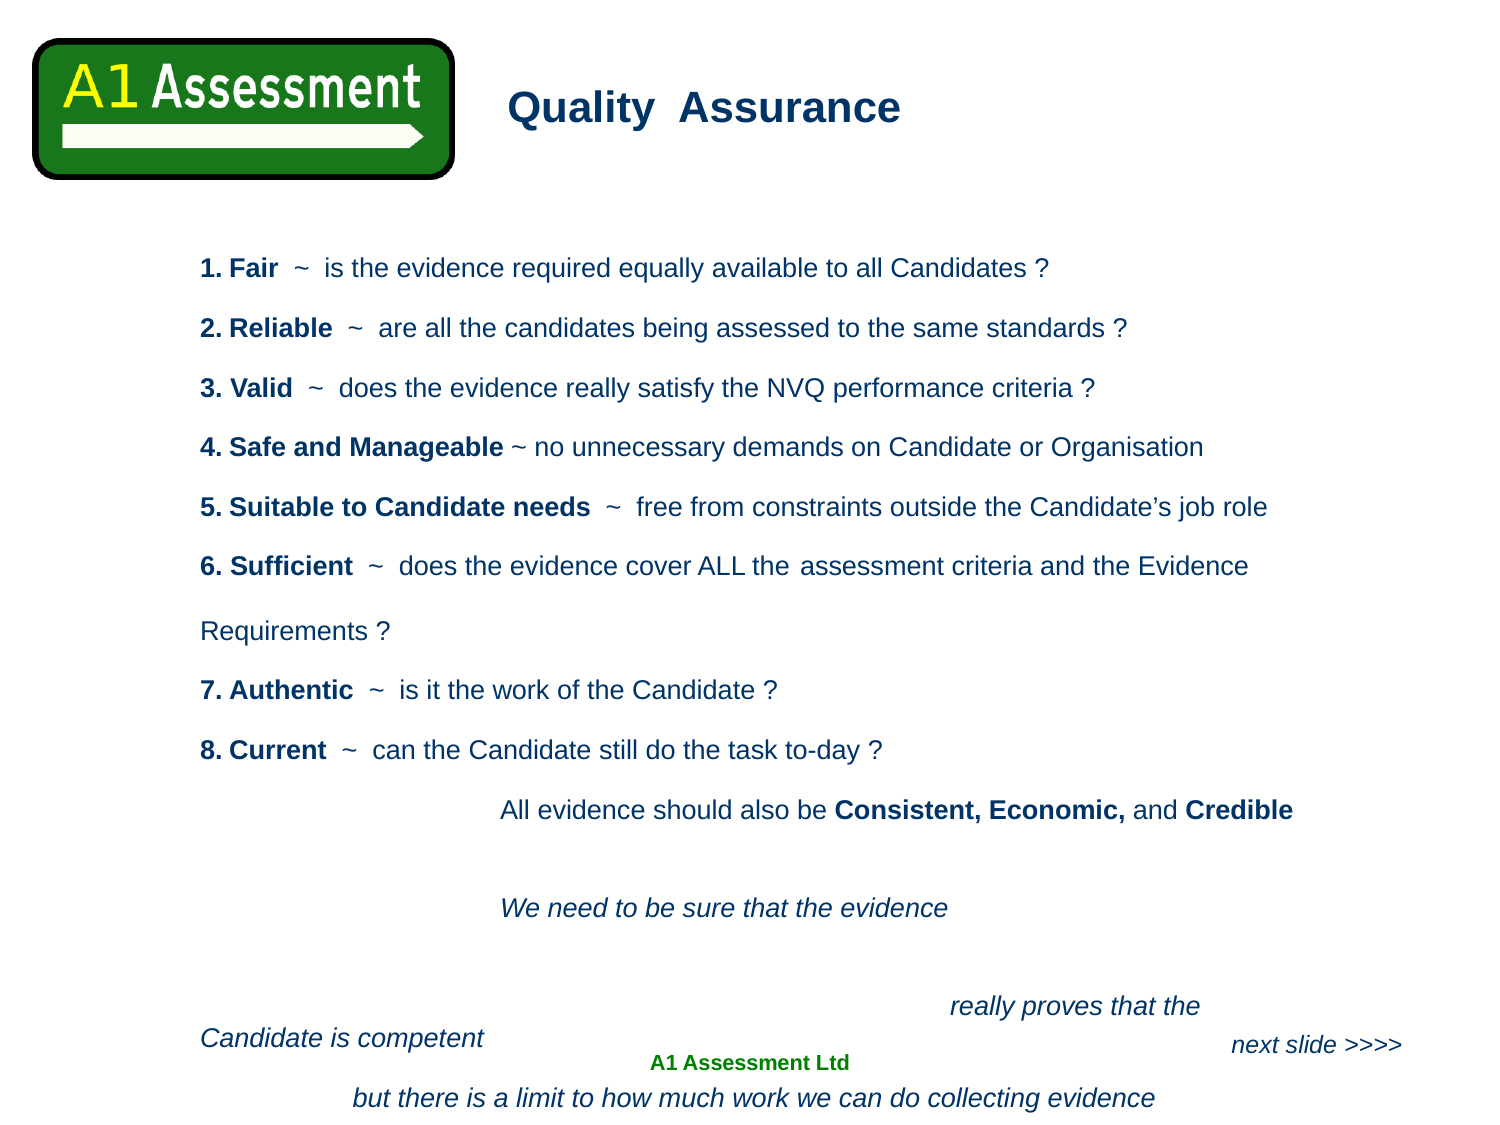

# Quality  Assurance
1. Fair  ~  is the evidence required equally available to all Candidates ?
2. Reliable  ~  are all the candidates being assessed to the same standards ?
3. Valid  ~  does the evidence really satisfy the NVQ performance criteria ?
4. Safe and Manageable ~ no unnecessary demands on Candidate or Organisation
5. Suitable to Candidate needs  ~  free from constraints outside the Candidate’s job role
6. Sufficient  ~  does the evidence cover ALL the 	assessment criteria and the Evidence 							Requirements ?
7. Authentic  ~  is it the work of the Candidate ?
8. Current  ~  can the Candidate still do the task to-day ?
		All evidence should also be Consistent, Economic, and Credible
		We need to be sure that the evidence 																					really proves that the Candidate is competent
 but there is a limit to how much work we can do collecting evidence
next slide >>>>
A1 Assessment Ltd